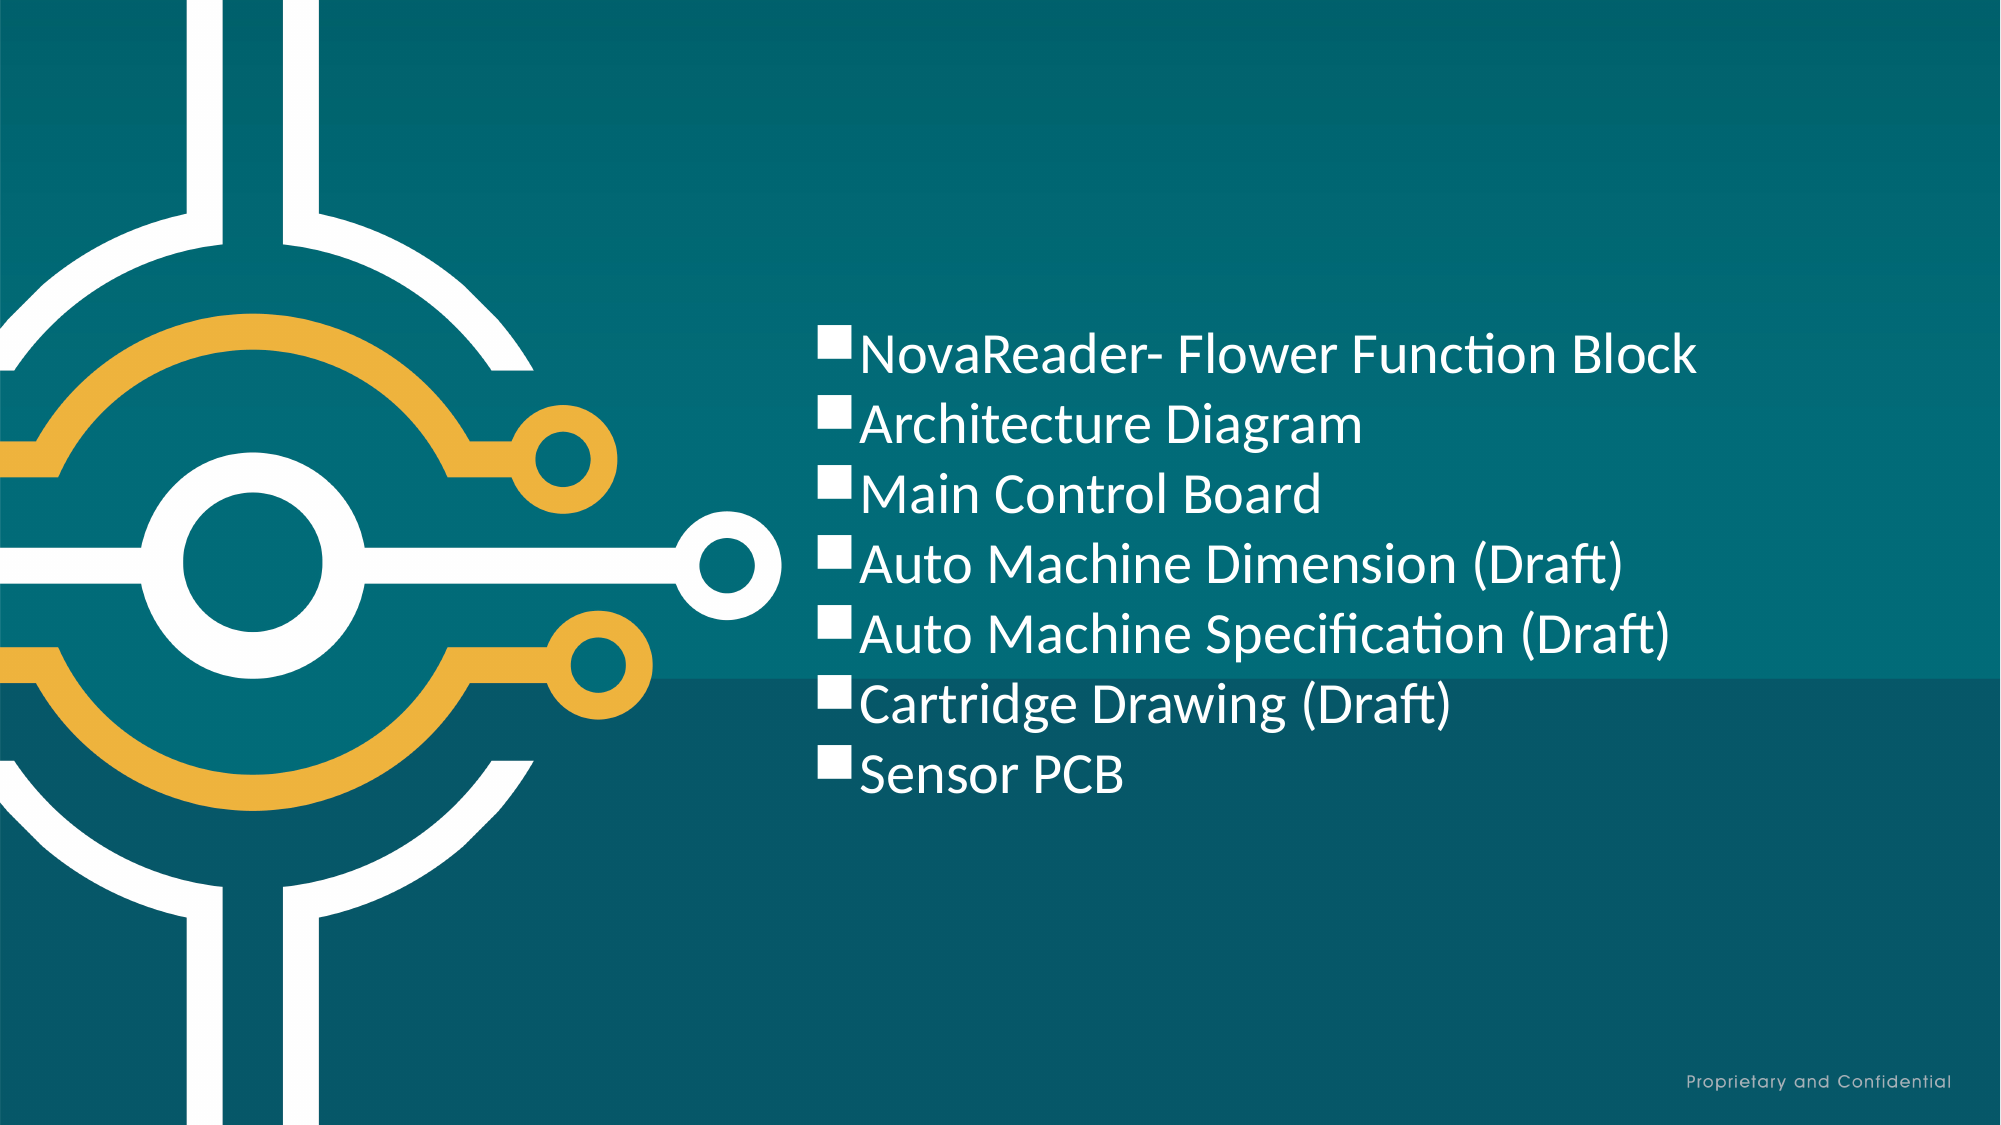

NovaReader- Flower Function Block
Architecture Diagram
Main Control Board
Auto Machine Dimension (Draft)
Auto Machine Specification (Draft)
Cartridge Drawing (Draft)
Sensor PCB